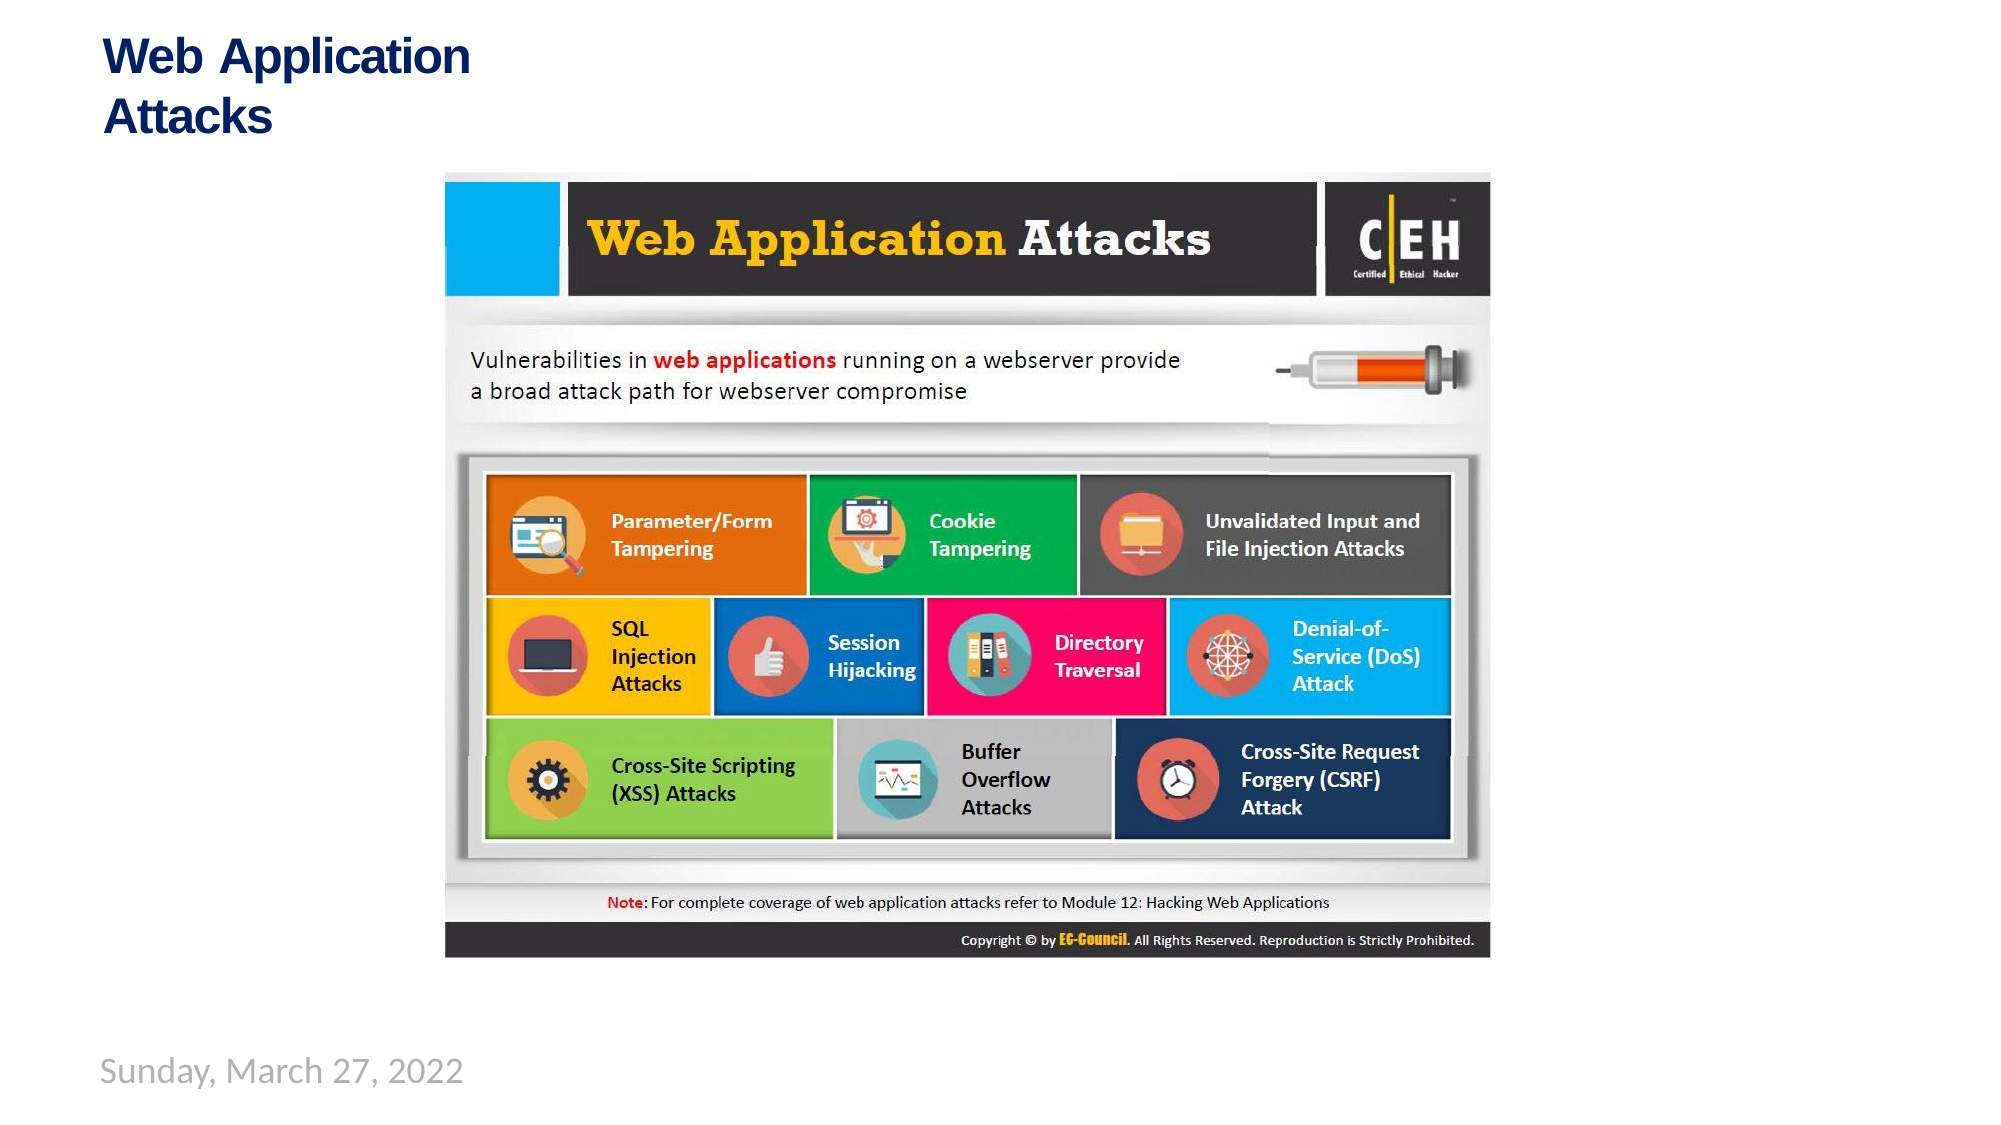

# Web Application Attacks

Sunday, March 27, 2022
23